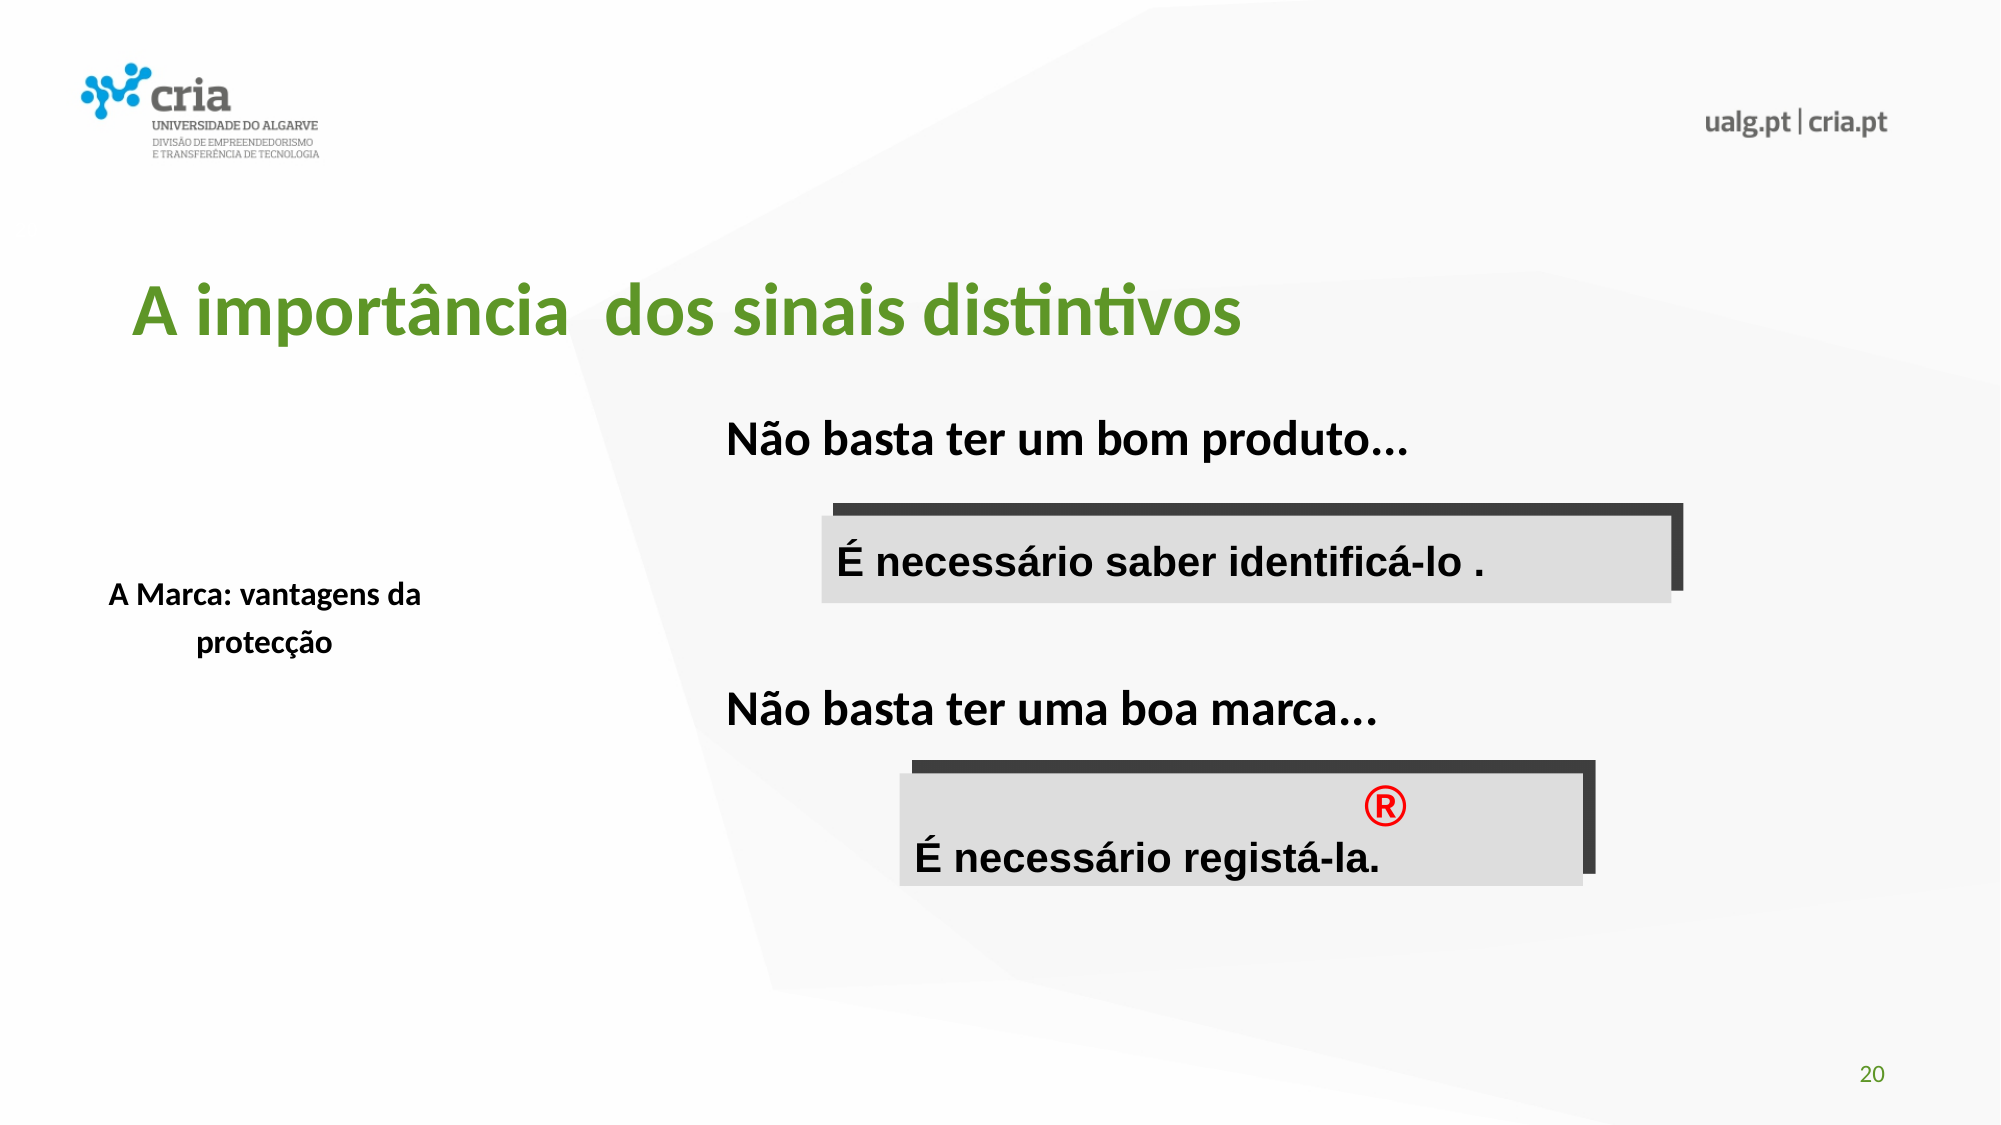

20
20
A importância  dos sinais distintivos

Não basta ter um bom produto...
É necessário saber identificá-lo .
Não basta ter uma boa marca...
			®
É necessário registá-la.

A Marca: vantagens da protecção

20